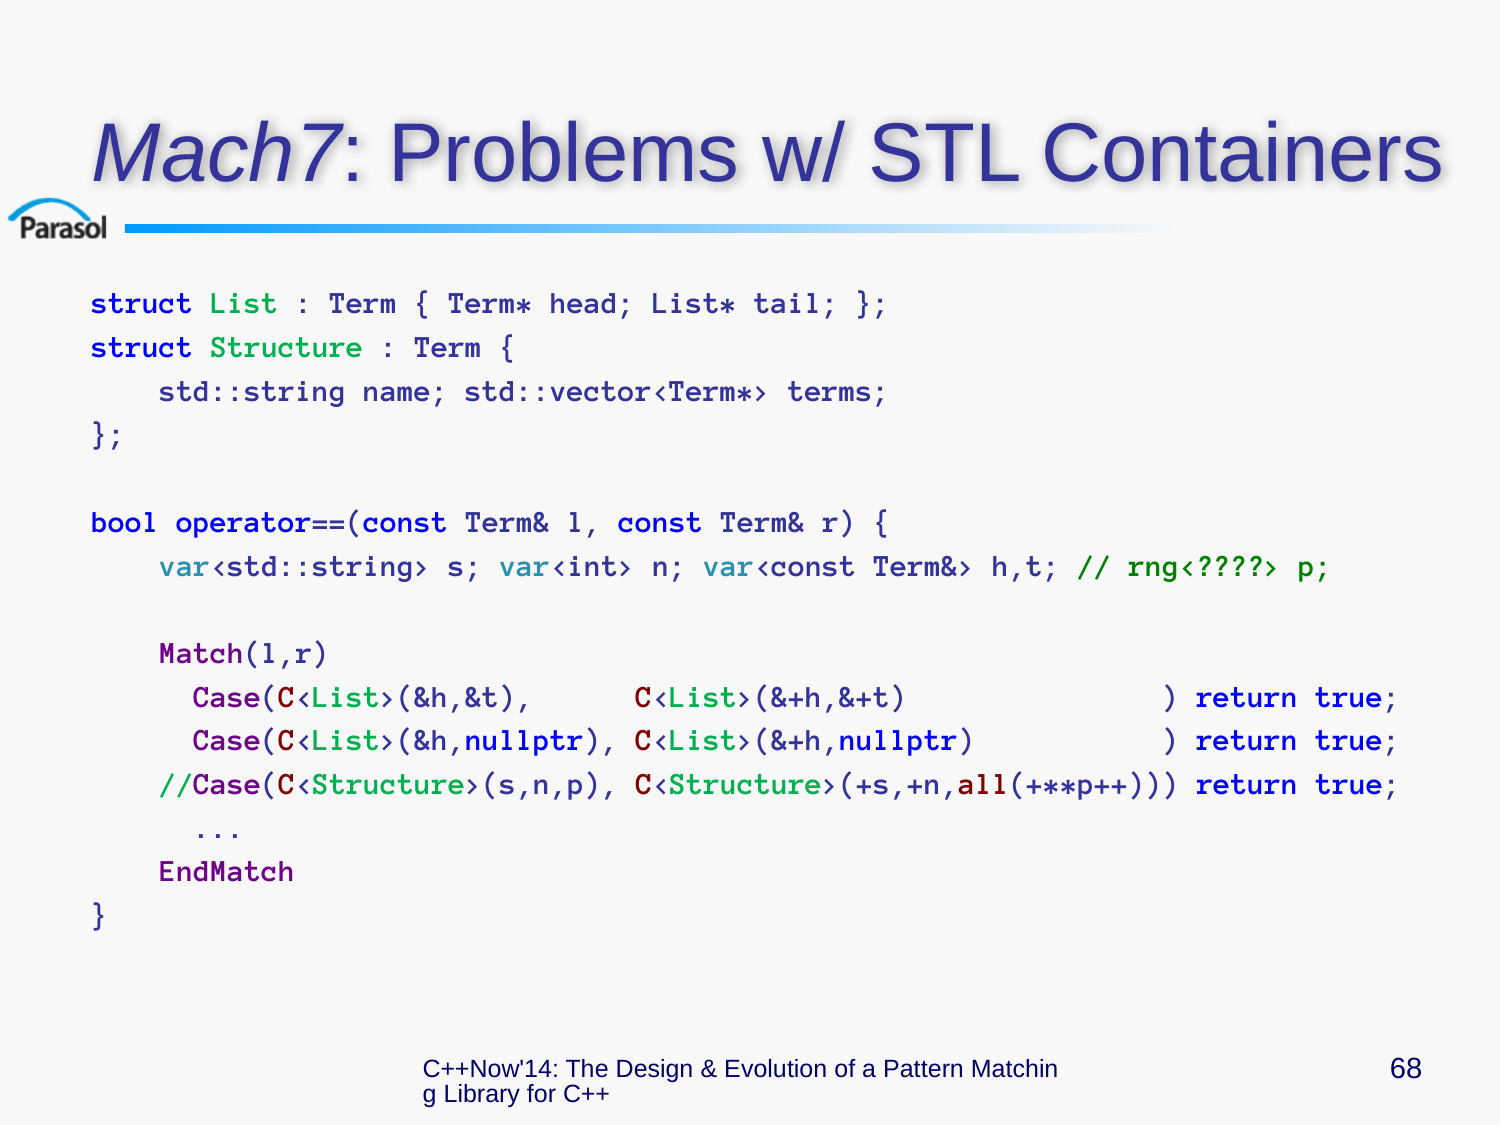

# Mach7: Problems w/ STL Containers
struct List : Term { Term* head; List* tail; };
struct Structure : Term {
    std::string name; std::vector<Term*> terms;
};

bool operator==(const Term& l, const Term& r) {
    var<std::string> s; var<int> n; var<const Term&> h,t; // rng<????> p;

    Match(l,r)
      Case(C<List>(&h,&t),      C<List>(&+h,&+t)               ) return true;
      Case(C<List>(&h,nullptr), C<List>(&+h,nullptr)           ) return true;
    //Case(C<Structure>(s,n,p), C<Structure>(+s,+n,all(+**p++))) return true;
      ...
    EndMatch
}

C++Now'14: The Design & Evolution of a Pattern Matching Library for C++
68